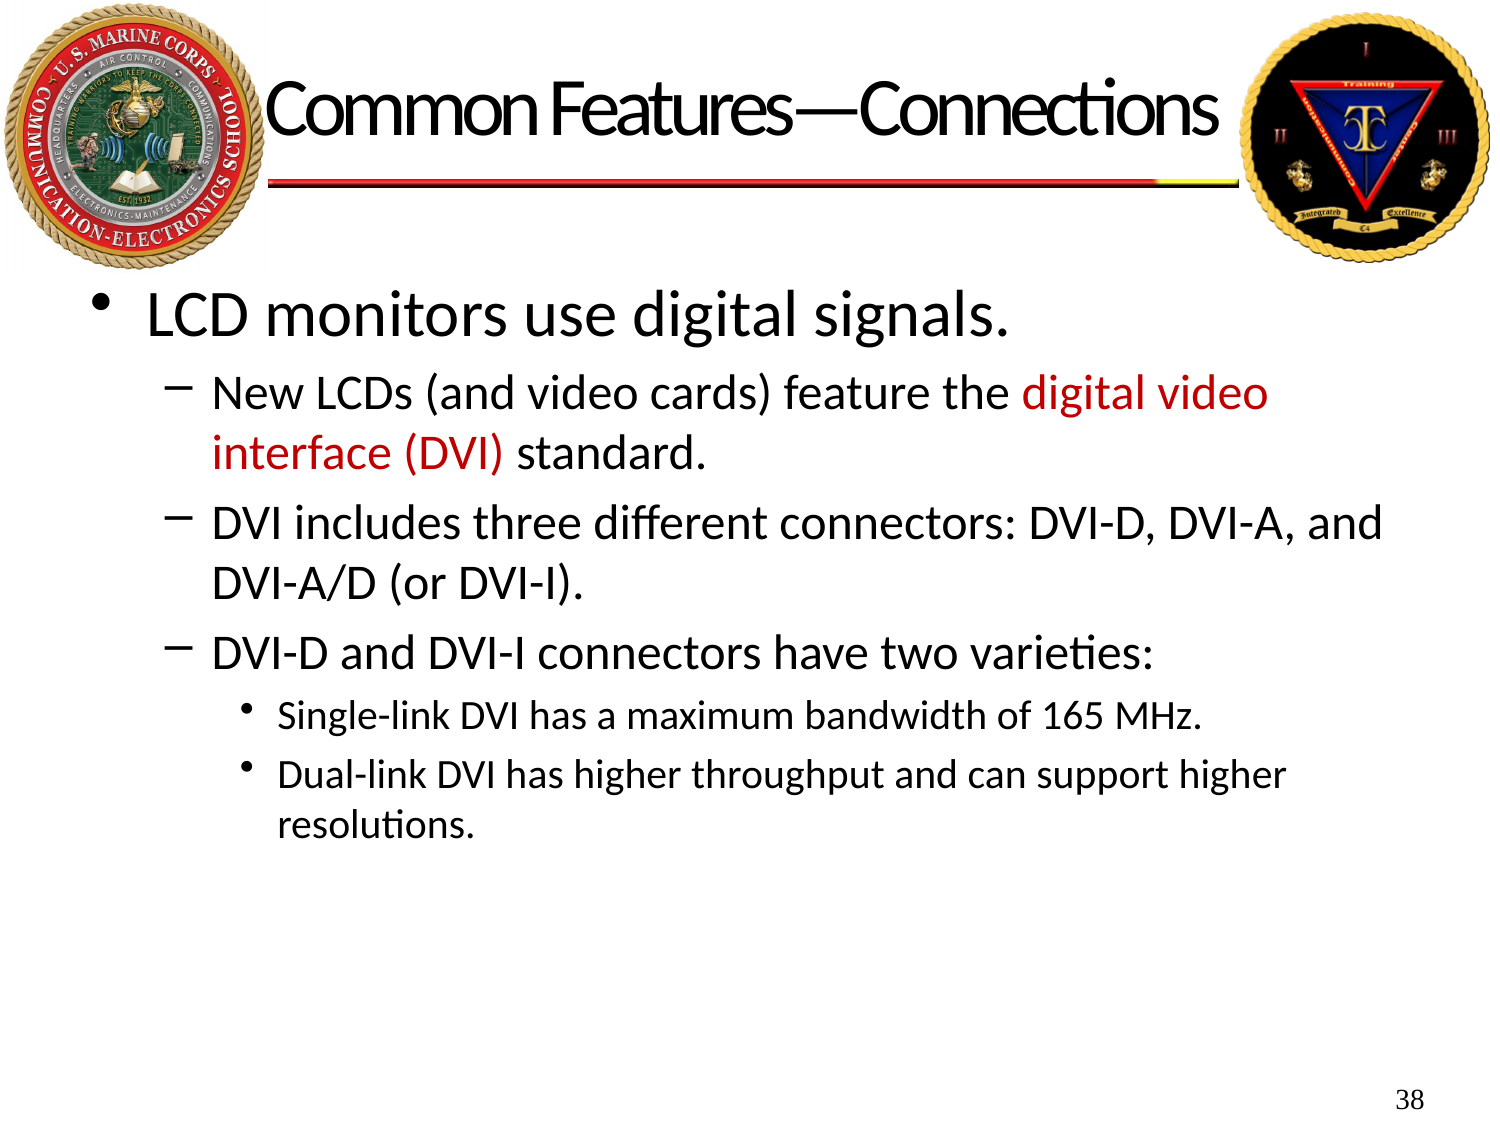

# Common Features—Connections
LCD monitors use digital signals.
New LCDs (and video cards) feature the digital video interface (DVI) standard.
DVI includes three different connectors: DVI-D, DVI-A, and DVI-A/D (or DVI-I).
DVI-D and DVI-I connectors have two varieties:
Single-link DVI has a maximum bandwidth of 165 MHz.
Dual-link DVI has higher throughput and can support higher resolutions.